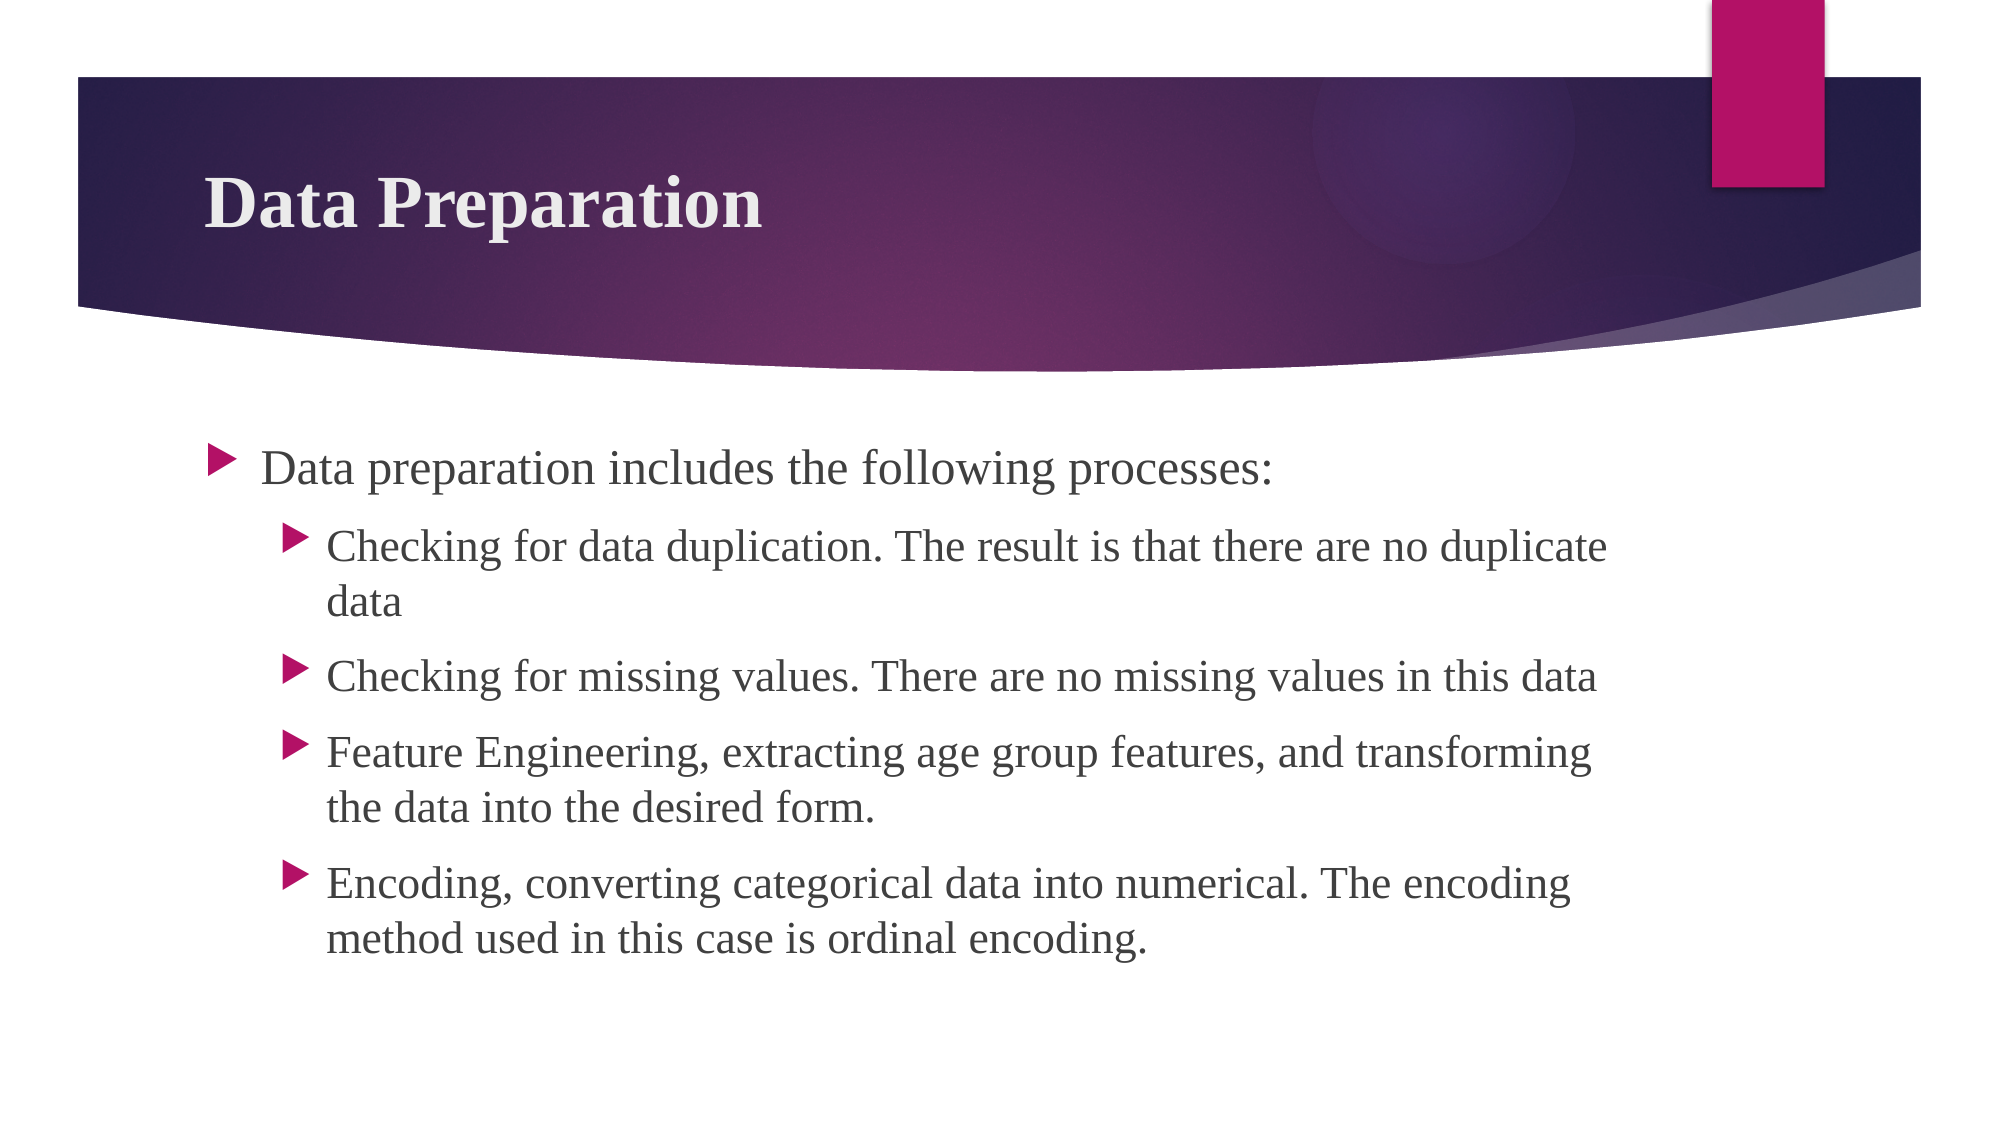

# Data Preparation
Data preparation includes the following processes:
Checking for data duplication. The result is that there are no duplicate data
Checking for missing values. There are no missing values in this data
Feature Engineering, extracting age group features, and transforming the data into the desired form.
Encoding, converting categorical data into numerical. The encoding method used in this case is ordinal encoding.